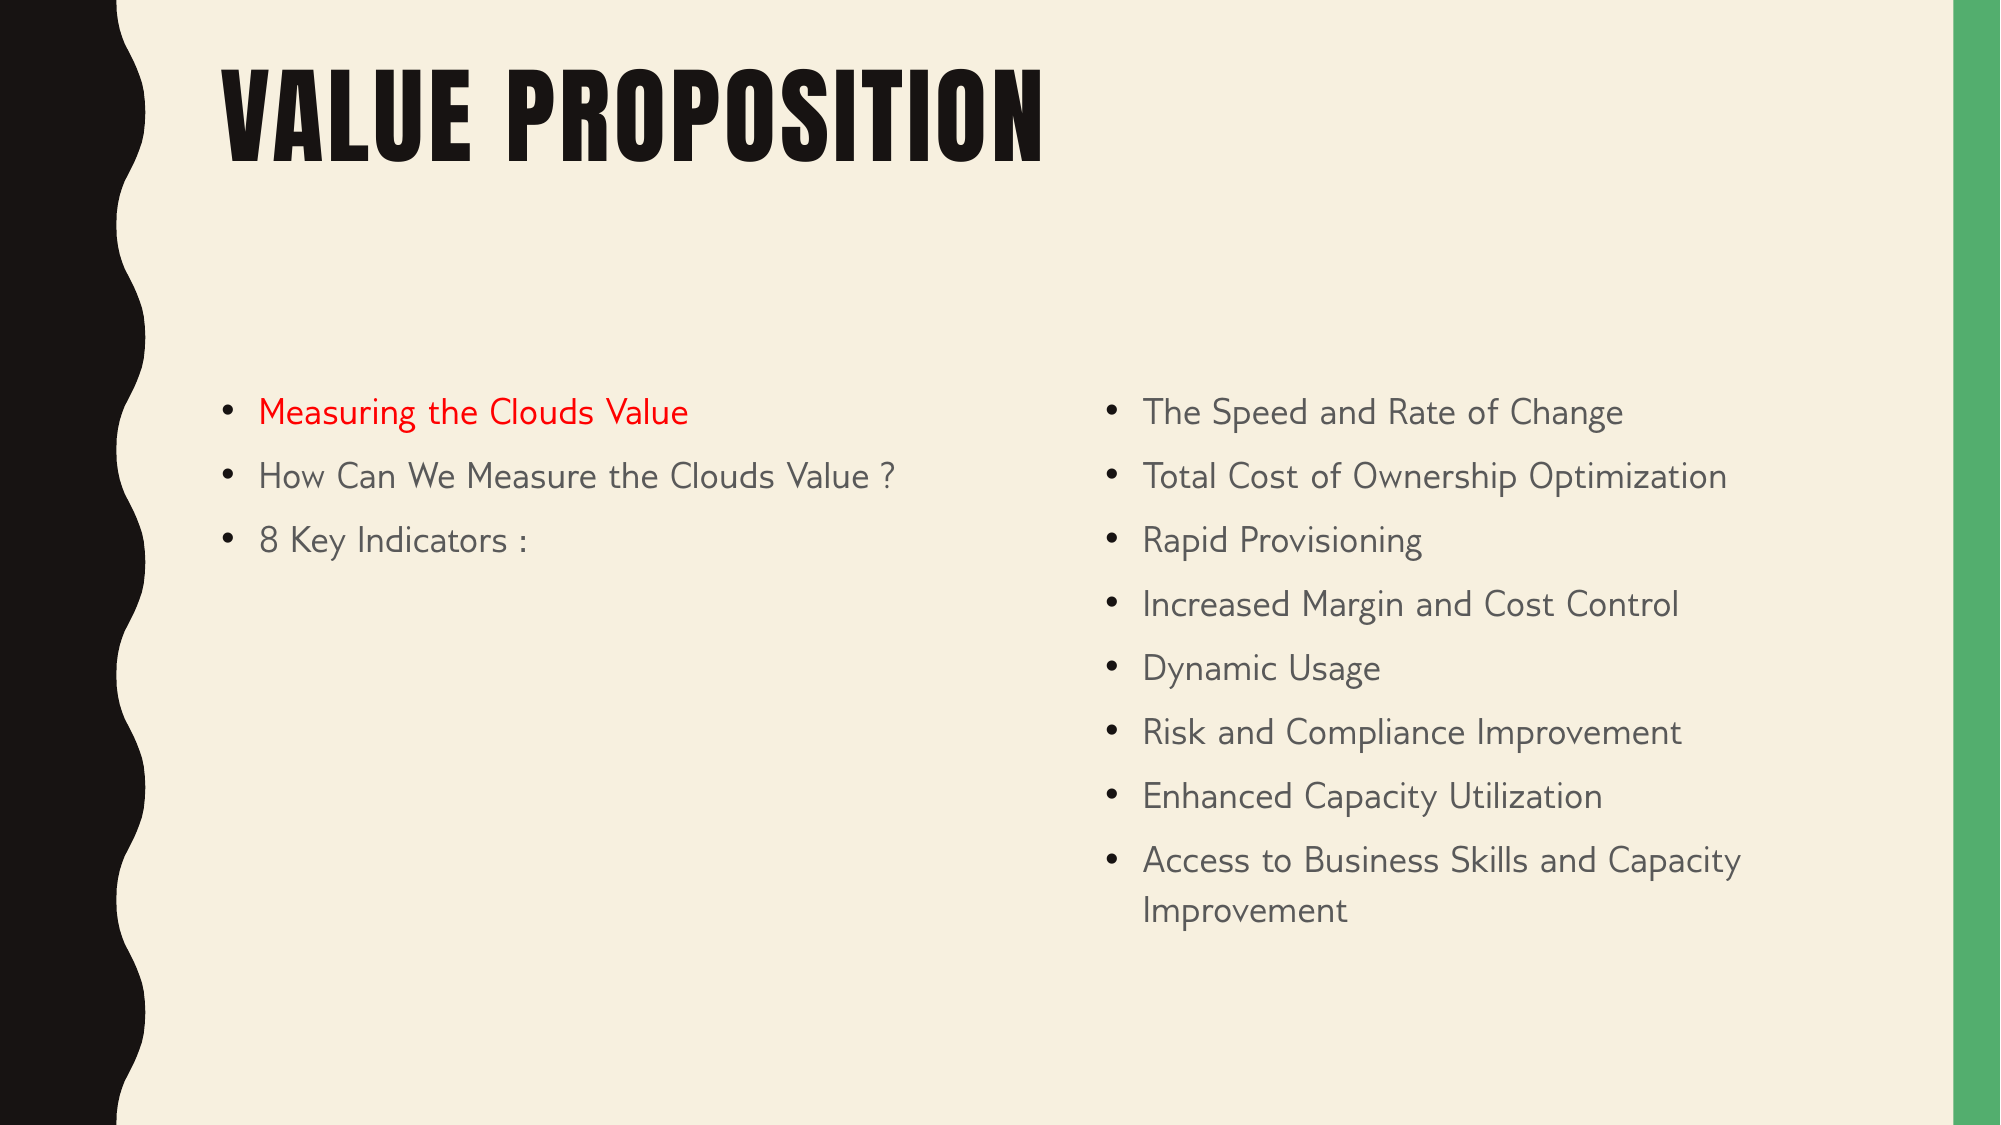

# Value Proposition
Measuring the Clouds Value
How Can We Measure the Clouds Value ?
8 Key Indicators :

The Speed and Rate of Change
Total Cost of Ownership Optimization
Rapid Provisioning
Increased Margin and Cost Control
Dynamic Usage
Risk and Compliance Improvement
Enhanced Capacity Utilization
Access to Business Skills and Capacity Improvement